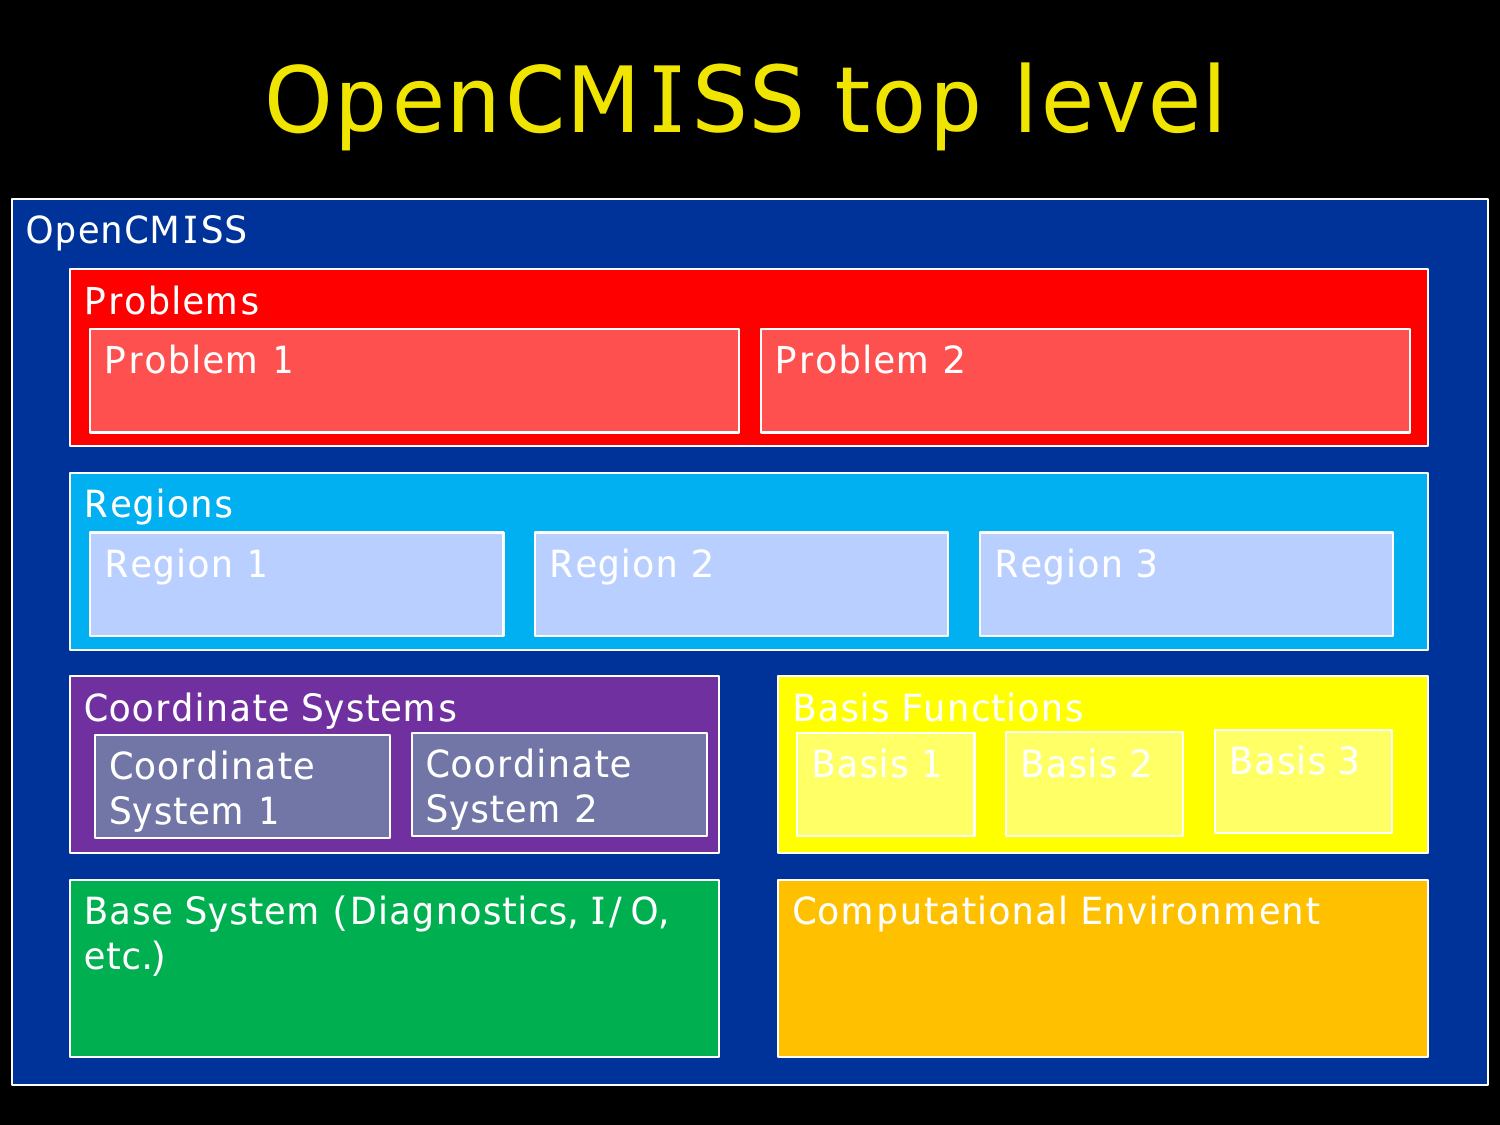

# OpenCMISS top level
OpenCMISS
Problems
Problem 1
Problem 2
Regions
Region 1
Region 2
Region 3
Coordinate Systems
Basis Functions

Basis 3
Basis 2
Coordinate
System 2
Basis 1
Coordinate
System 1
Base System (Diagnostics, I/O, etc.)
Computational Environment